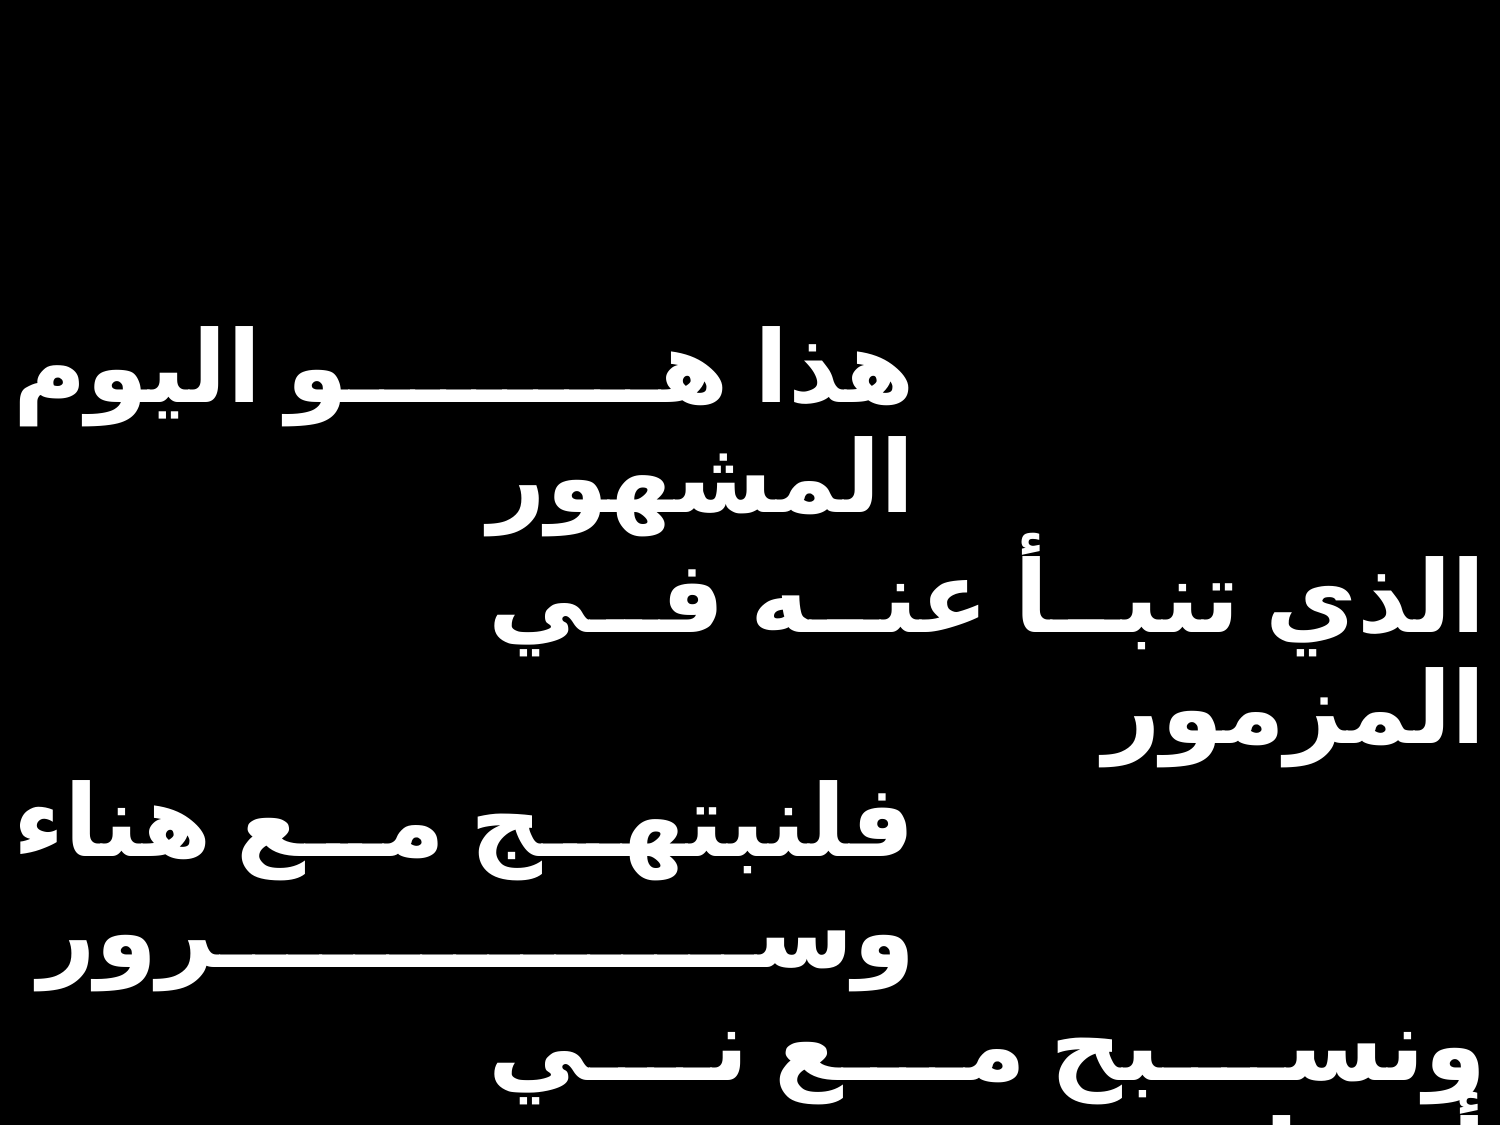

| هذا هو اليوم المشهور |  |  |
| --- | --- | --- |
|  | الذي تنبأ عنه في المزمور |  |
| فلنبتهج مع هناء وسرور |  |  |
|  | ونسبح مع ني أنجيلوس |  |